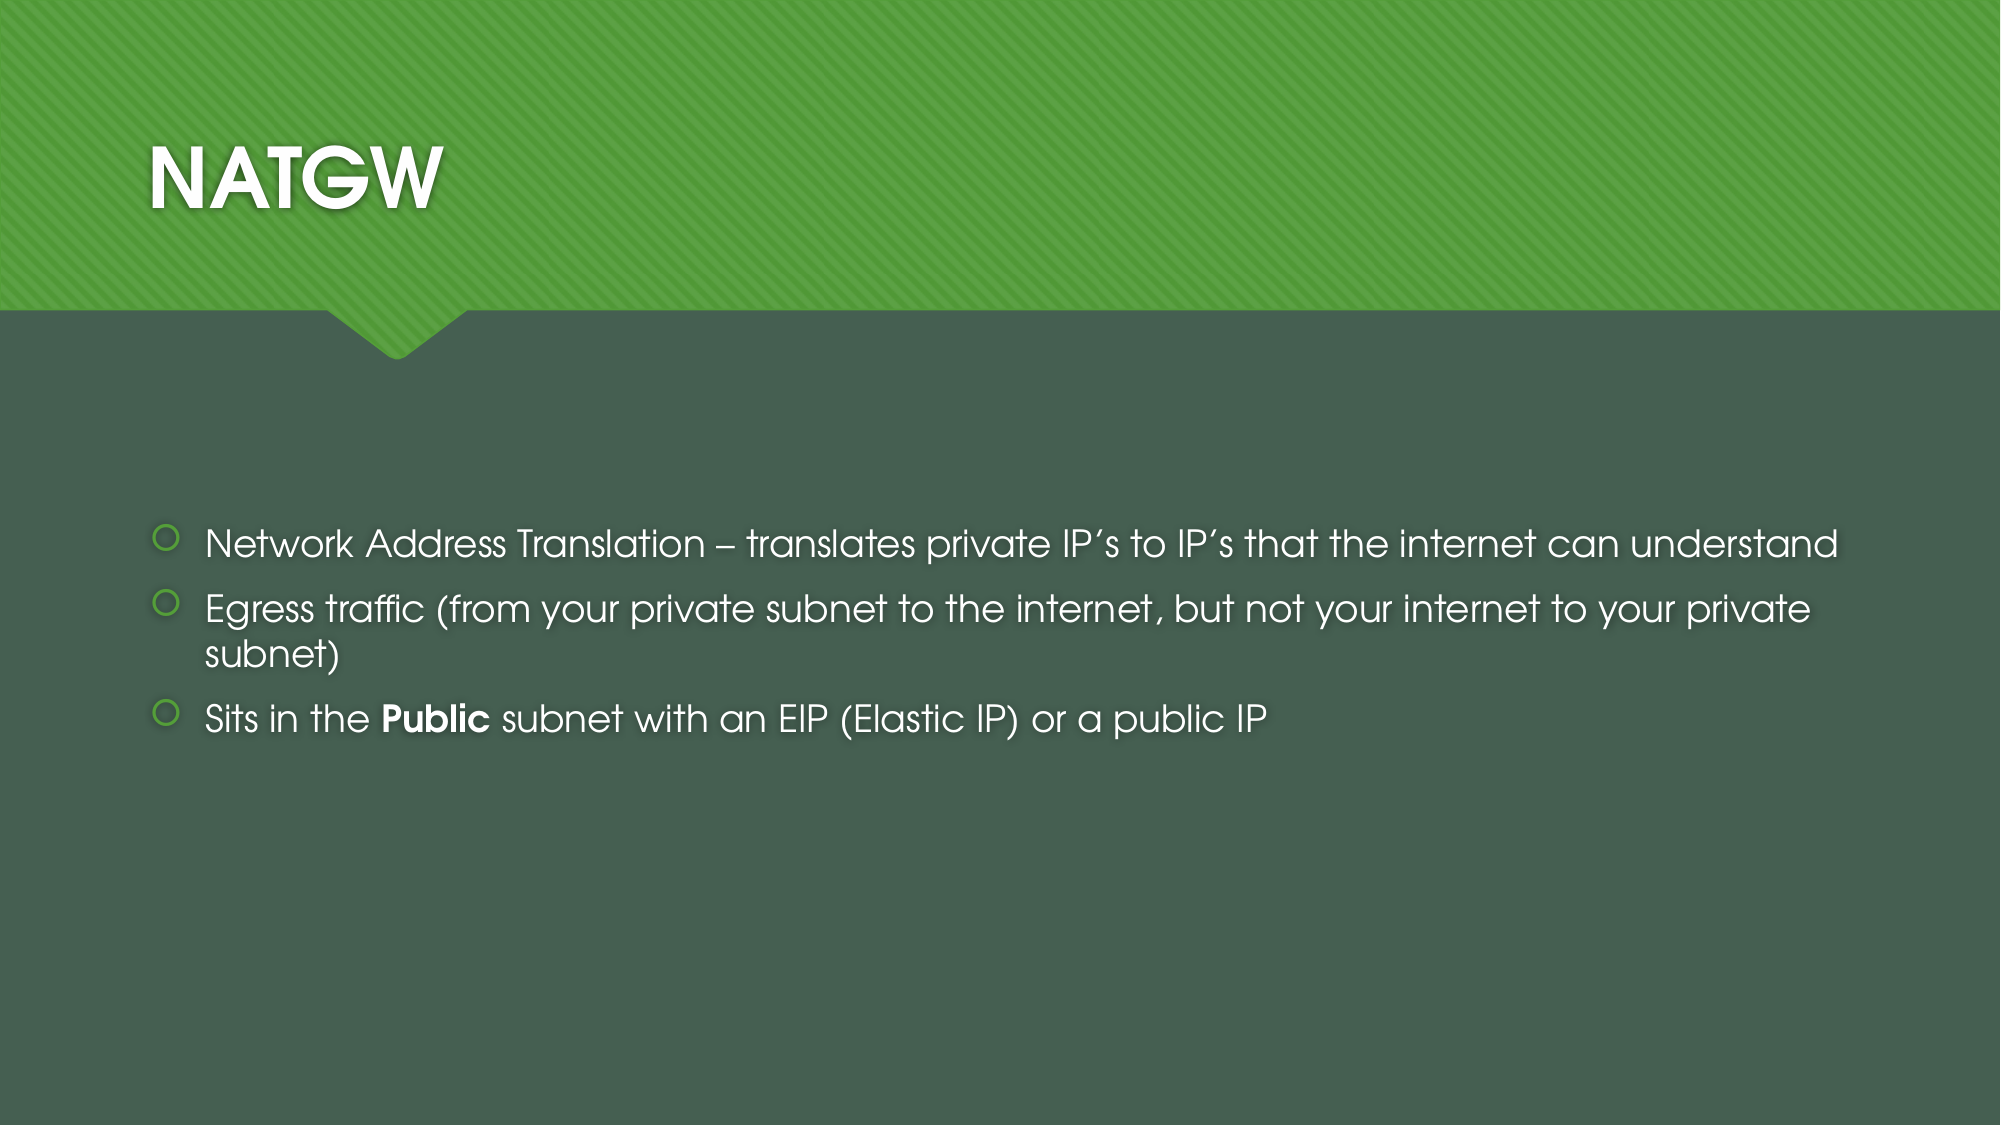

# NATGW
Network Address Translation – translates private IP’s to IP’s that the internet can understand
Egress traffic (from your private subnet to the internet, but not your internet to your private subnet)
Sits in the Public subnet with an EIP (Elastic IP) or a public IP